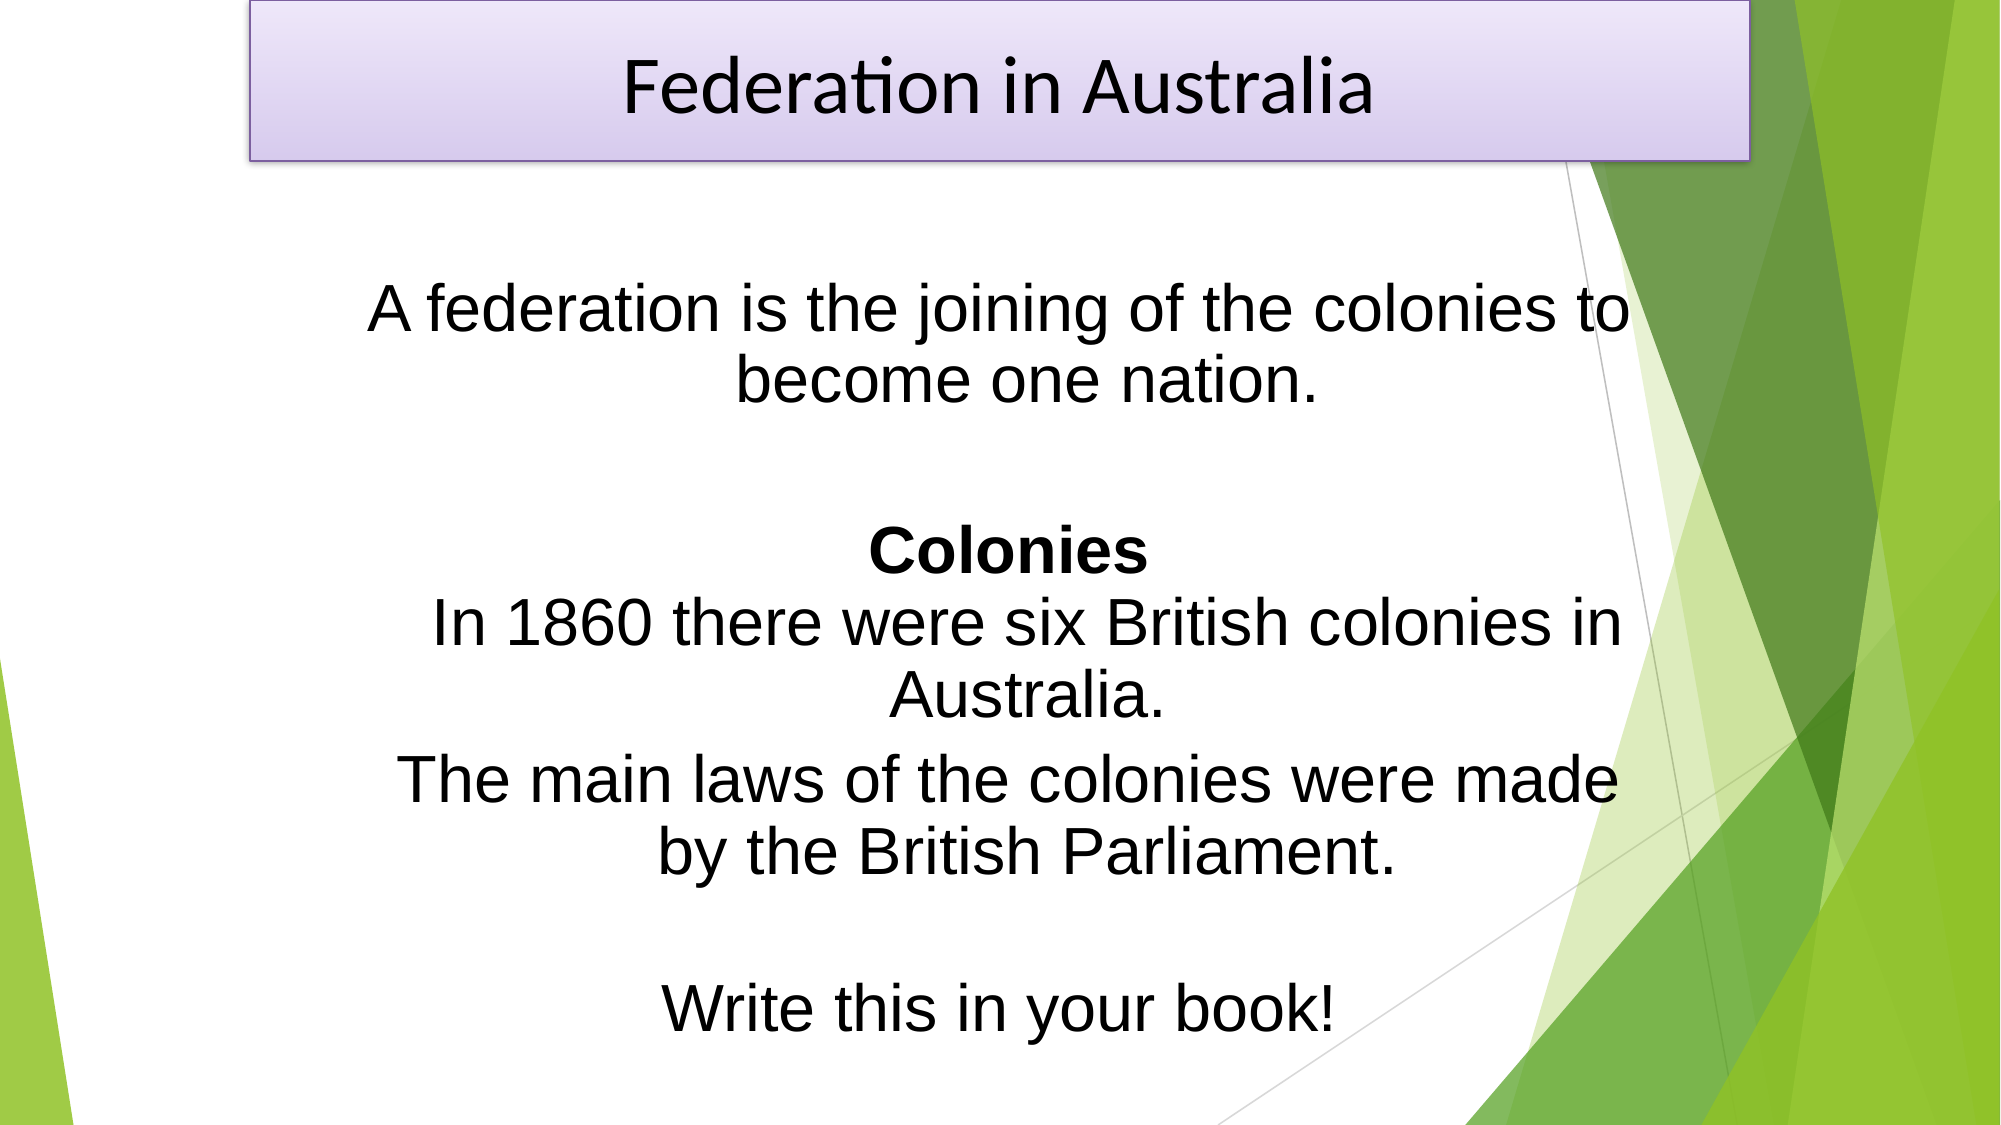

# Federation in Australia

A federation is the joining of the colonies to become one nation.

 Colonies
In 1860 there were six British colonies in Australia.
 The main laws of the colonies were made by the British Parliament.
Write this in your book!